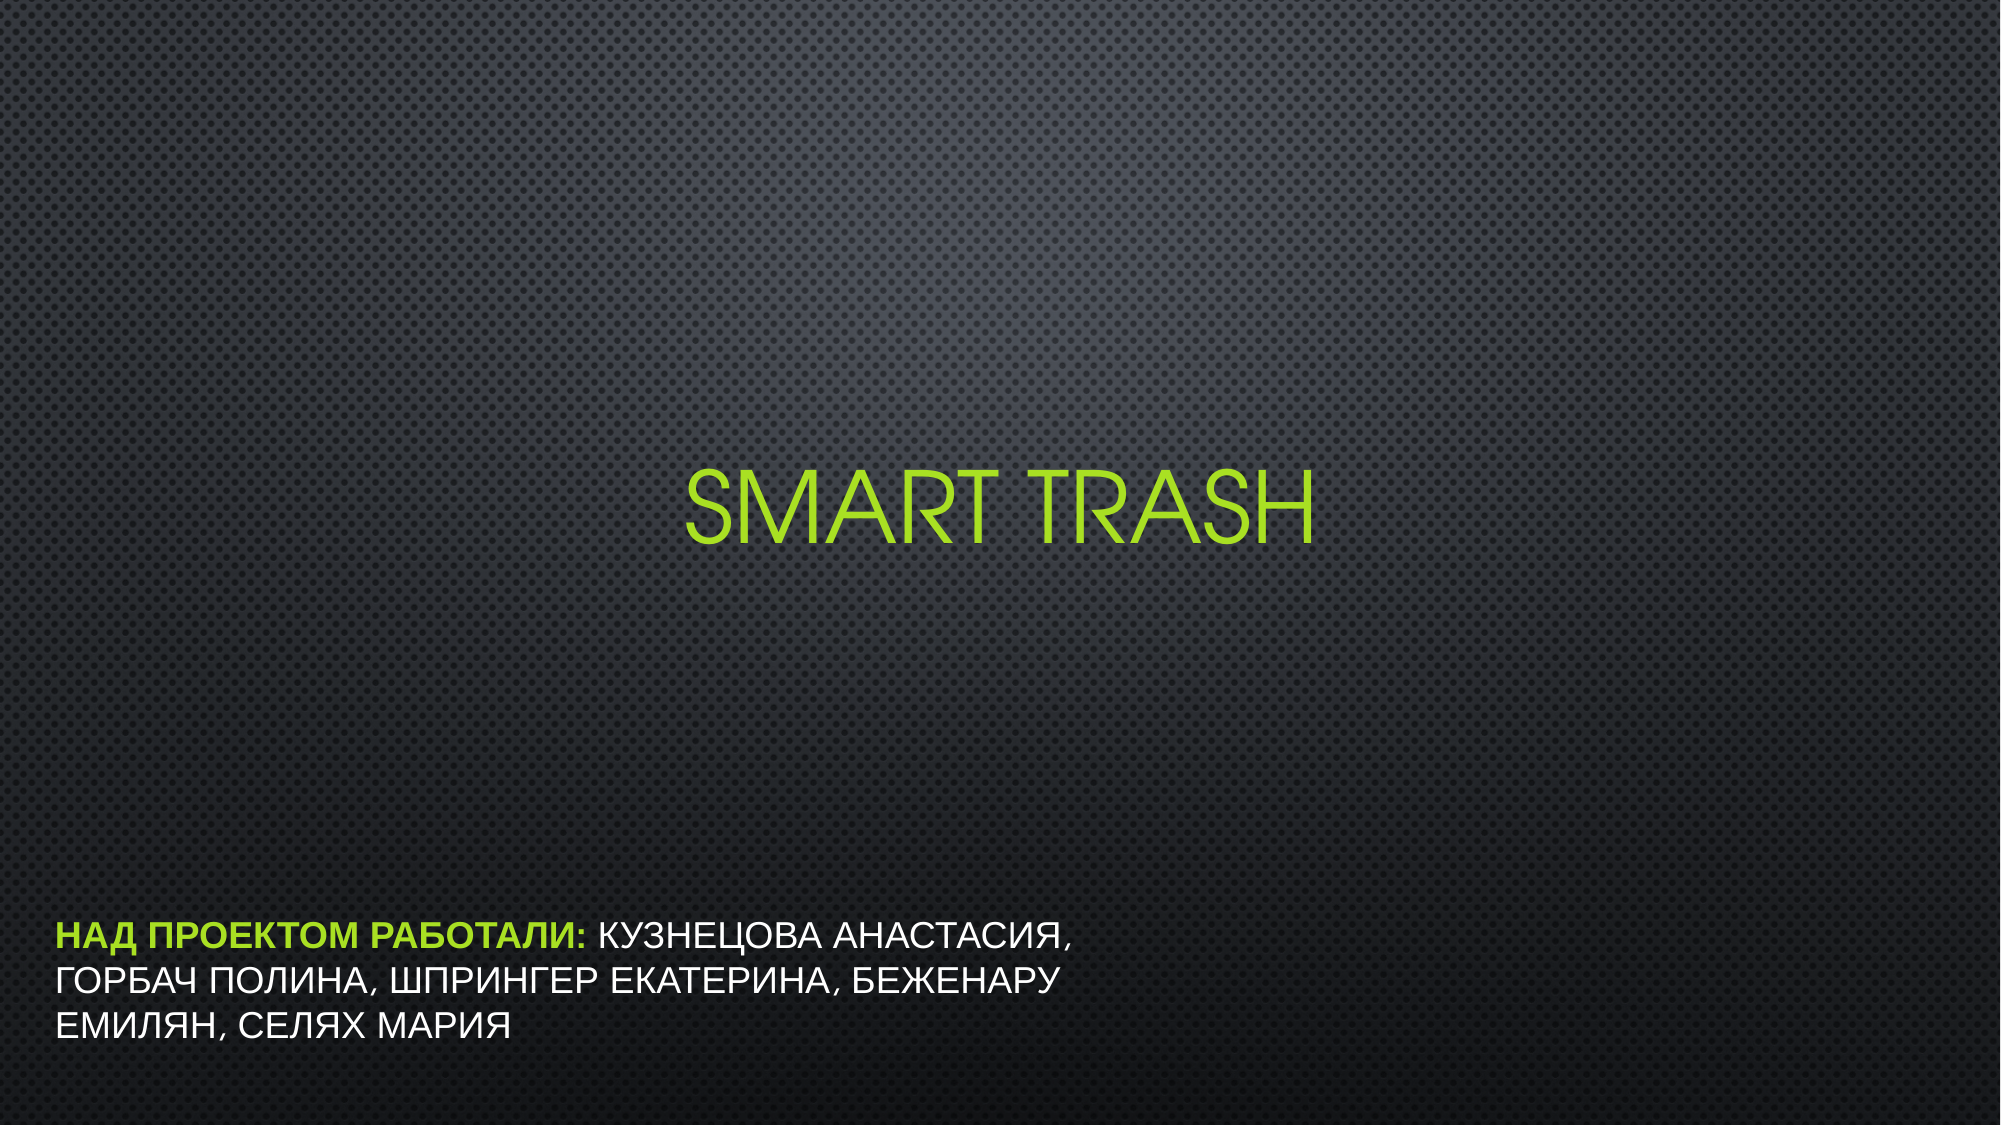

# Smart Trash
Над проектом работали: Кузнецова Анастасия, Горбач Полина, Шпрингер Екатерина, Беженару Емилян, Селях Мария